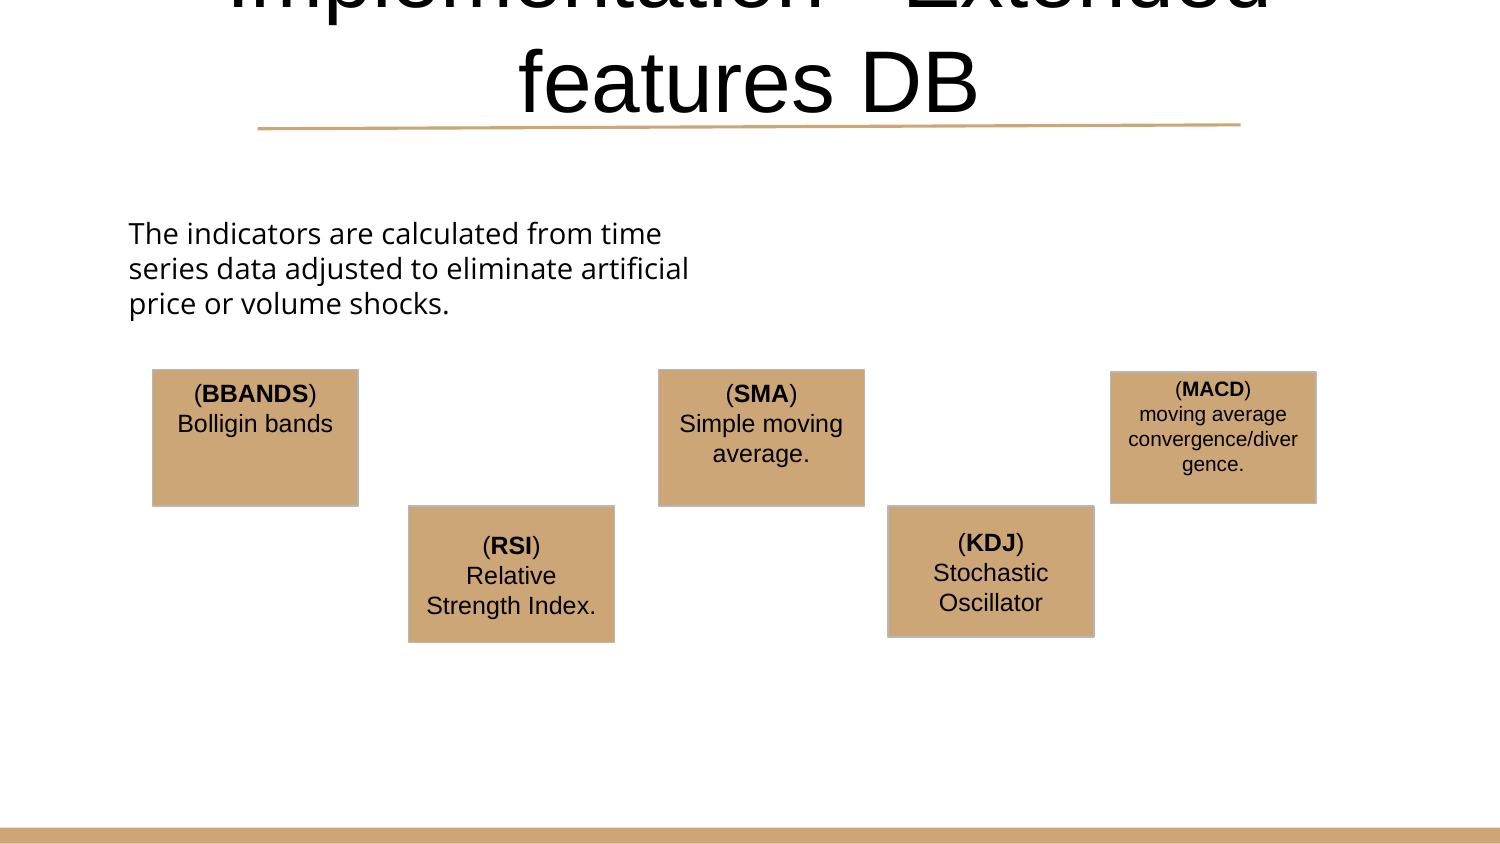

# Implementation - Extended features DB
The indicators are calculated from time series data adjusted to eliminate artificial price or volume shocks.
(BBANDS)
Bolligin bands

(SMA)
Simple moving average.

(MACD)
moving average convergence/divergence.

(RSI)
Relative Strength Index.

(KDJ)
Stochastic Oscillator